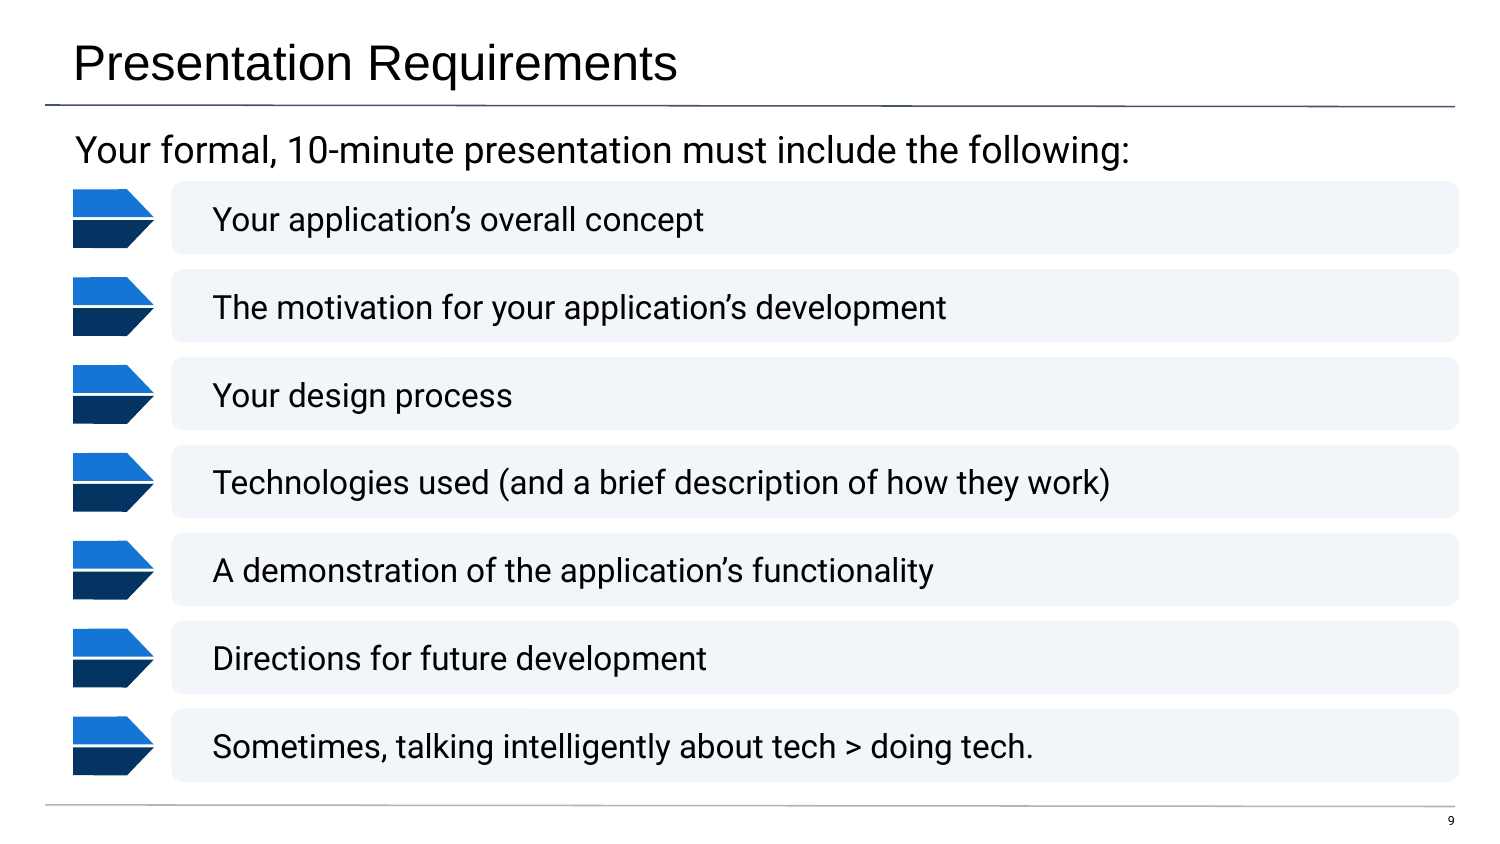

# Presentation Requirements
Your formal, 10-minute presentation must include the following:
Your application’s overall concept

The motivation for your application’s development

Your design process

Technologies used (and a brief description of how they work)

A demonstration of the application’s functionality

Directions for future development

Sometimes, talking intelligently about tech > doing tech.